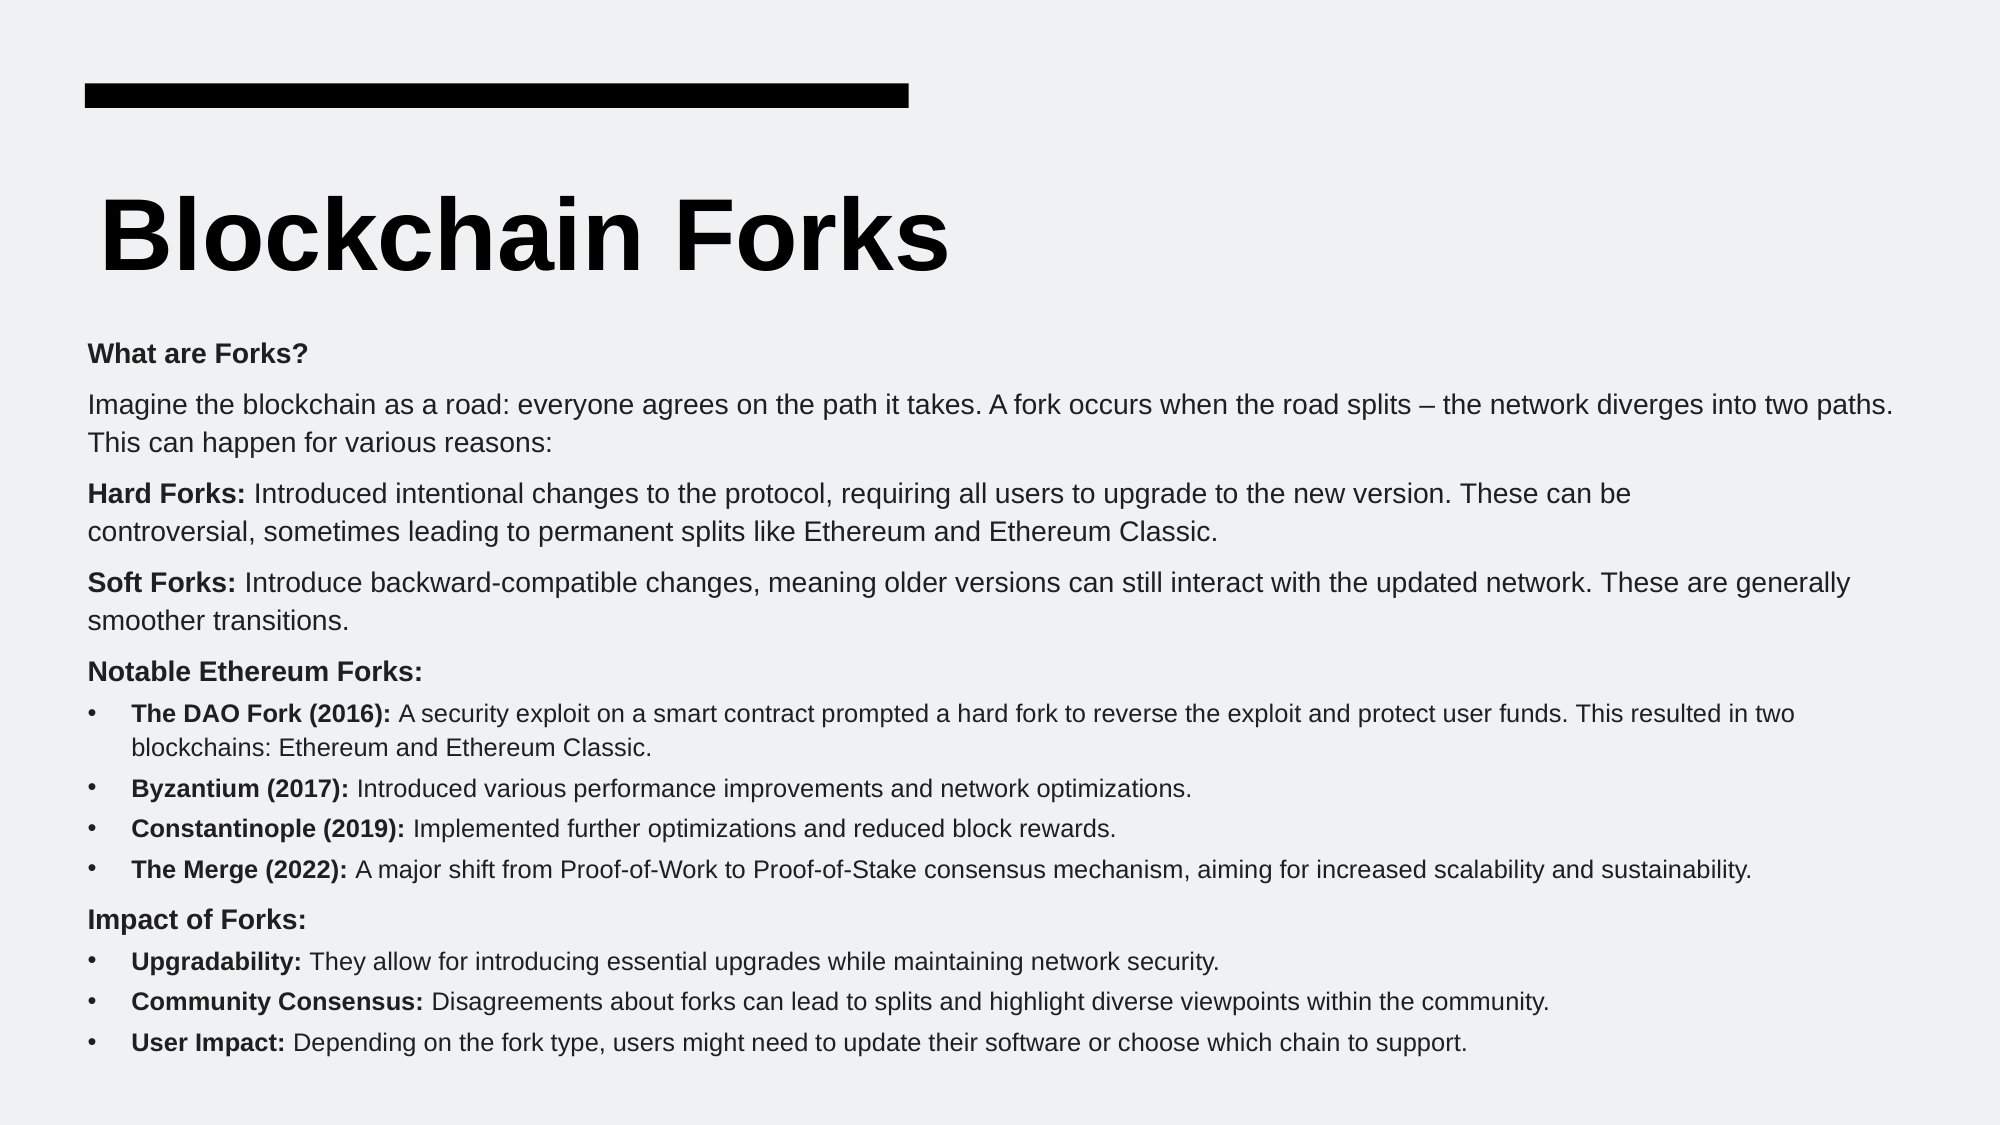

# Blockchain Forks
What are Forks?
Imagine the blockchain as a road: everyone agrees on the path it takes. A fork occurs when the road splits – the network diverges into two paths. This can happen for various reasons:
Hard Forks: Introduced intentional changes to the protocol, requiring all users to upgrade to the new version. These can be controversial, sometimes leading to permanent splits like Ethereum and Ethereum Classic.
Soft Forks: Introduce backward-compatible changes, meaning older versions can still interact with the updated network. These are generally smoother transitions.
Notable Ethereum Forks:
The DAO Fork (2016): A security exploit on a smart contract prompted a hard fork to reverse the exploit and protect user funds. This resulted in two blockchains: Ethereum and Ethereum Classic.
Byzantium (2017): Introduced various performance improvements and network optimizations.
Constantinople (2019): Implemented further optimizations and reduced block rewards.
The Merge (2022): A major shift from Proof-of-Work to Proof-of-Stake consensus mechanism, aiming for increased scalability and sustainability.
Impact of Forks:
Upgradability: They allow for introducing essential upgrades while maintaining network security.
Community Consensus: Disagreements about forks can lead to splits and highlight diverse viewpoints within the community.
User Impact: Depending on the fork type, users might need to update their software or choose which chain to support.